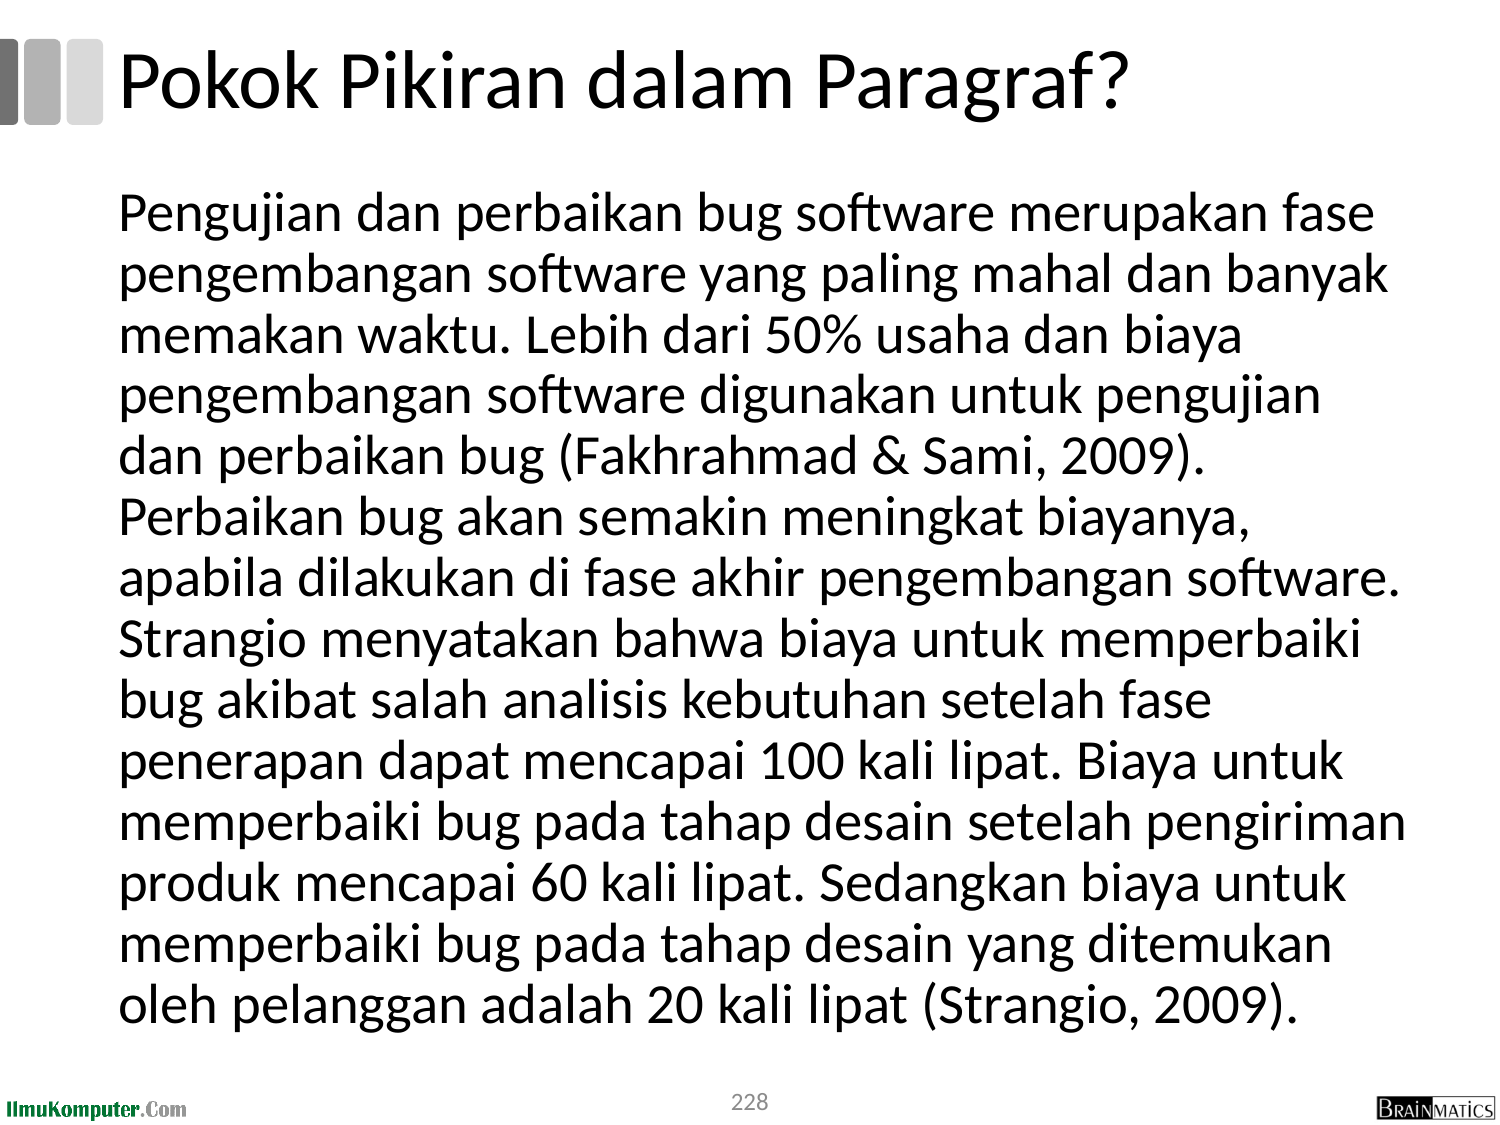

# Pokok Pikiran dalam Paragraf?
Pengujian dan perbaikan bug software merupakan fase pengembangan software yang paling mahal dan banyak memakan waktu. Lebih dari 50% usaha dan biaya pengembangan software digunakan untuk pengujian dan perbaikan bug (Fakhrahmad & Sami, 2009). Perbaikan bug akan semakin meningkat biayanya, apabila dilakukan di fase akhir pengembangan software. Strangio menyatakan bahwa biaya untuk memperbaiki bug akibat salah analisis kebutuhan setelah fase penerapan dapat mencapai 100 kali lipat. Biaya untuk memperbaiki bug pada tahap desain setelah pengiriman produk mencapai 60 kali lipat. Sedangkan biaya untuk memperbaiki bug pada tahap desain yang ditemukan oleh pelanggan adalah 20 kali lipat (Strangio, 2009).
228